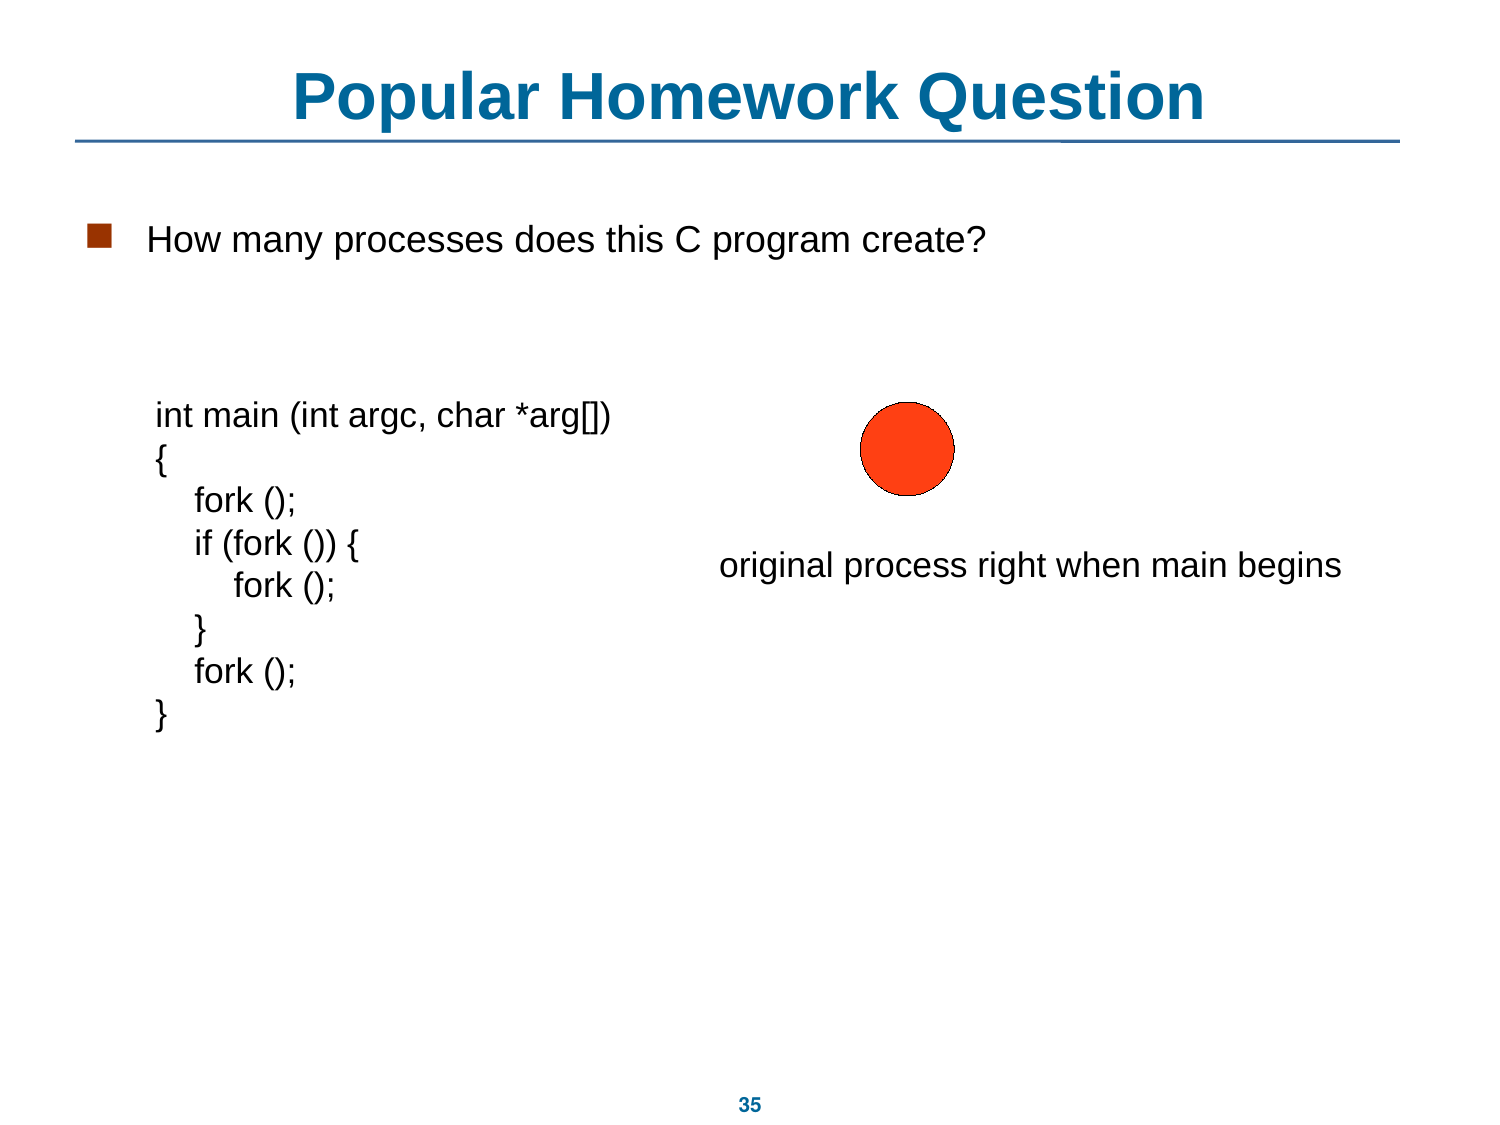

# Popular Homework Question
How many processes does this C program create?

int main (int argc, char *arg[])
{
    fork ();
    if (fork ()) {
        fork ();
    }
    fork ();
}

original process right when main begins